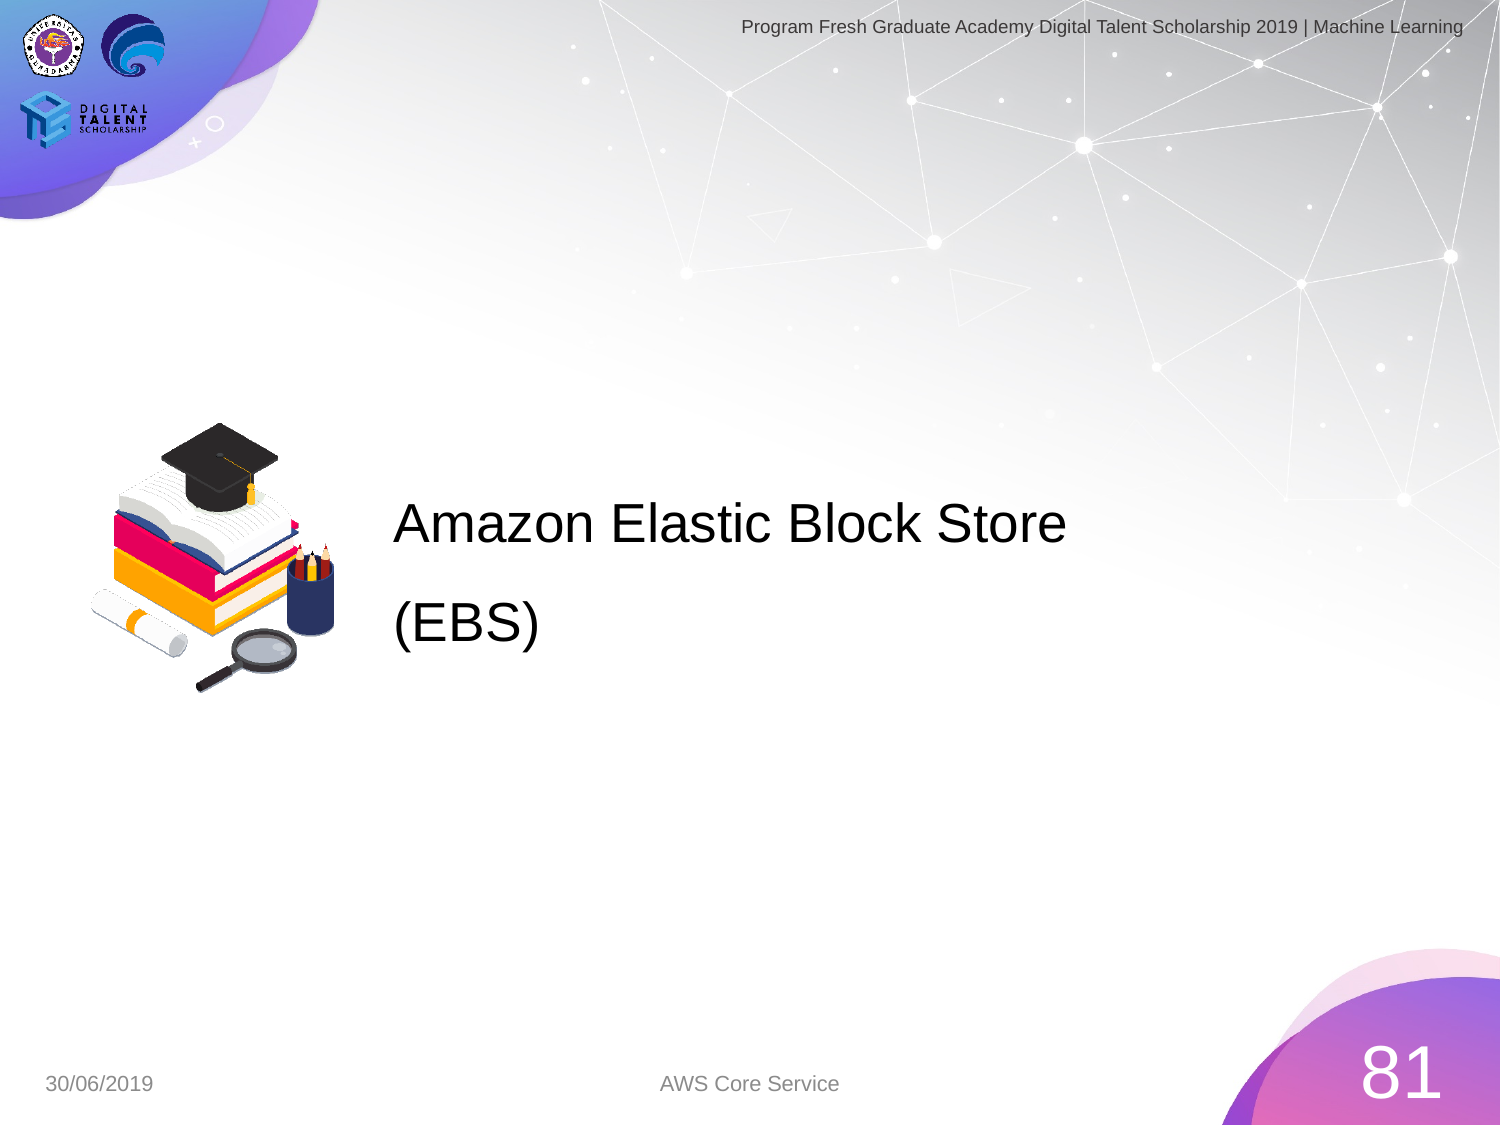

# Amazon Elastic Block Store (EBS)
81
30/06/2019
AWS Core Service